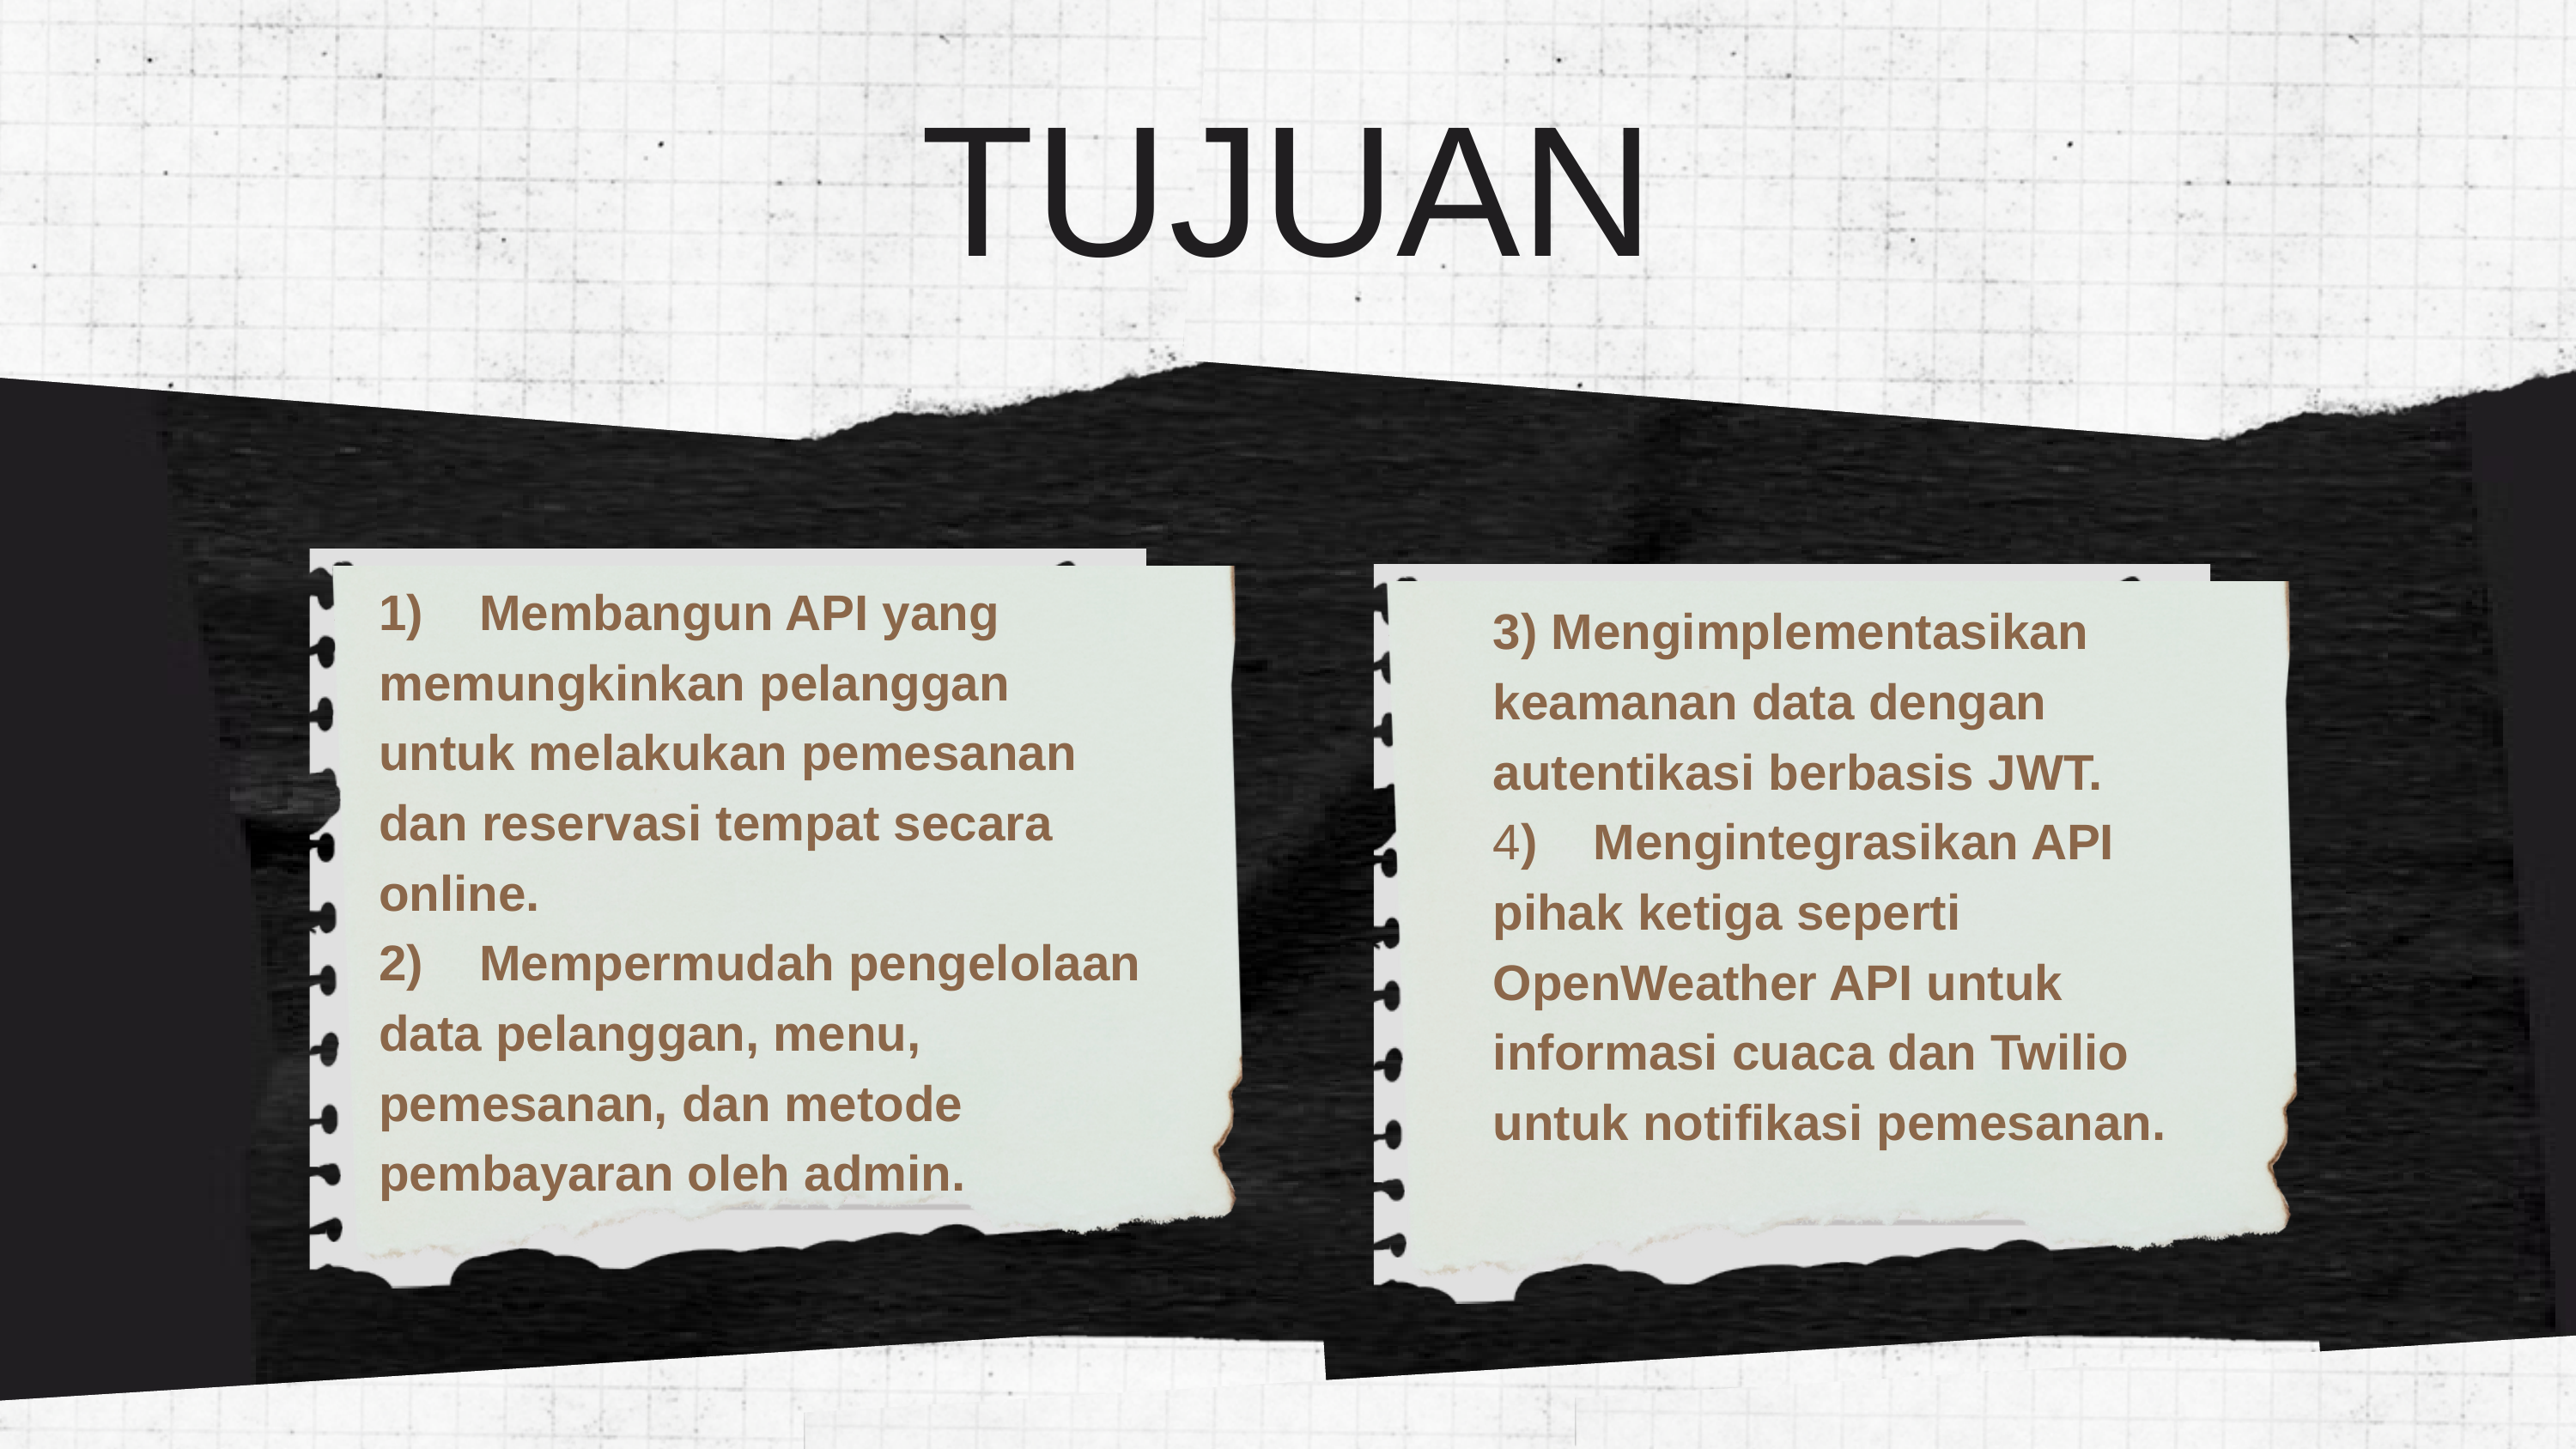

TUJUAN

1)    Membangun API yang memungkinkan pelanggan untuk melakukan pemesanan dan reservasi tempat secara online.
2)    Mempermudah pengelolaan data pelanggan, menu, pemesanan, dan metode pembayaran oleh admin.

3) Mengimplementasikan keamanan data dengan autentikasi berbasis JWT.
4)    Mengintegrasikan API pihak ketiga seperti OpenWeather API untuk informasi cuaca dan Twilio untuk notifikasi pemesanan.